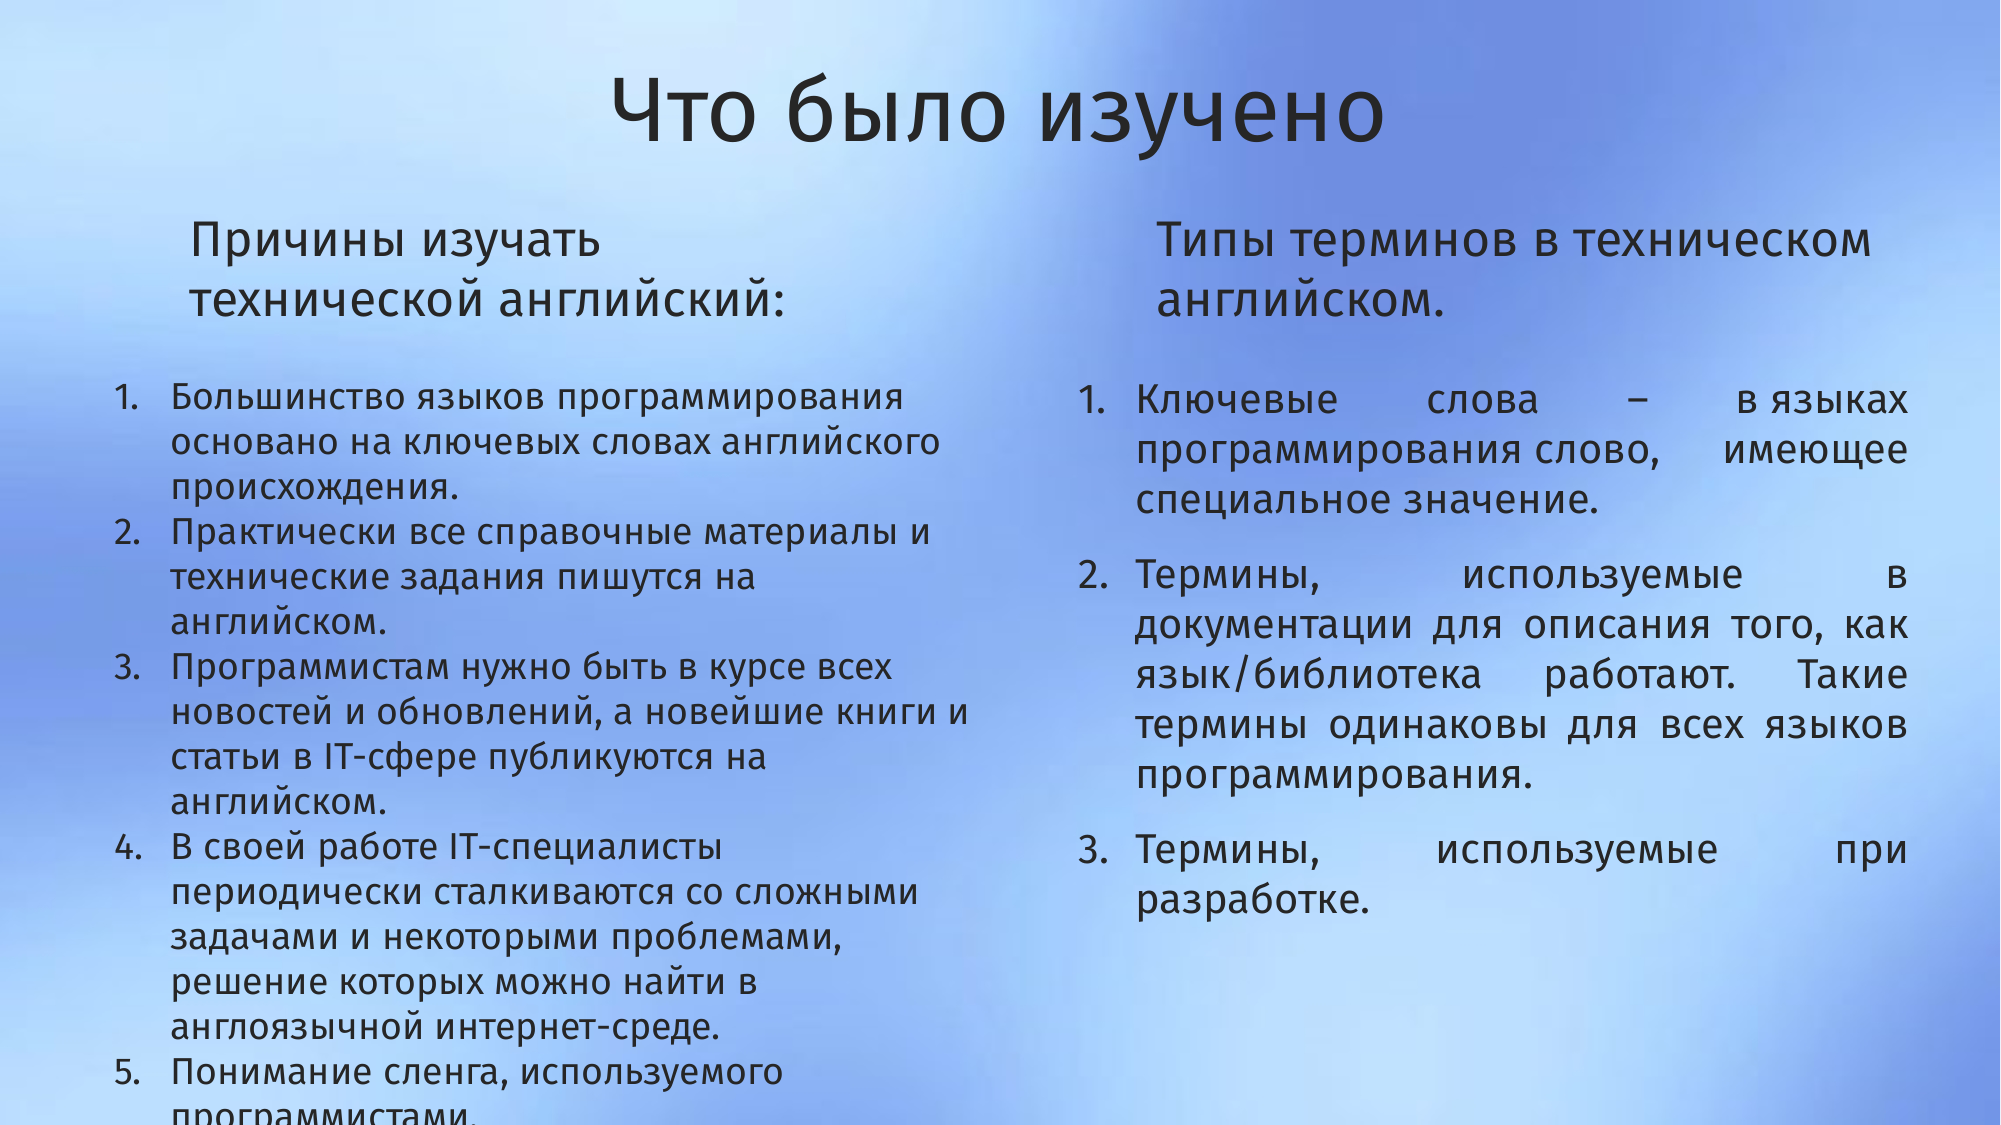

# Что было изучено
Причины изучать технической английский:
Типы терминов в техническом английском.
Большинство языков программирования основано на ключевых словах английского происхождения.
Практически все справочные материалы и технические задания пишутся на английском.
Программистам нужно быть в курсе всех новостей и обновлений, а новейшие книги и статьи в IT-сфере публикуются на английском.
В своей работе IT-специалисты периодически сталкиваются со сложными задачами и некоторыми проблемами, решение которых можно найти в англоязычной интернет-среде.
Понимание сленга, используемого программистами.
Ключевые слова – в языках программирования слово, имеющее специальное значение.
Термины, используемые в документации для описания того, как язык/библиотека работают. Такие термины одинаковы для всех языков программирования.
Термины, используемые при разработке.